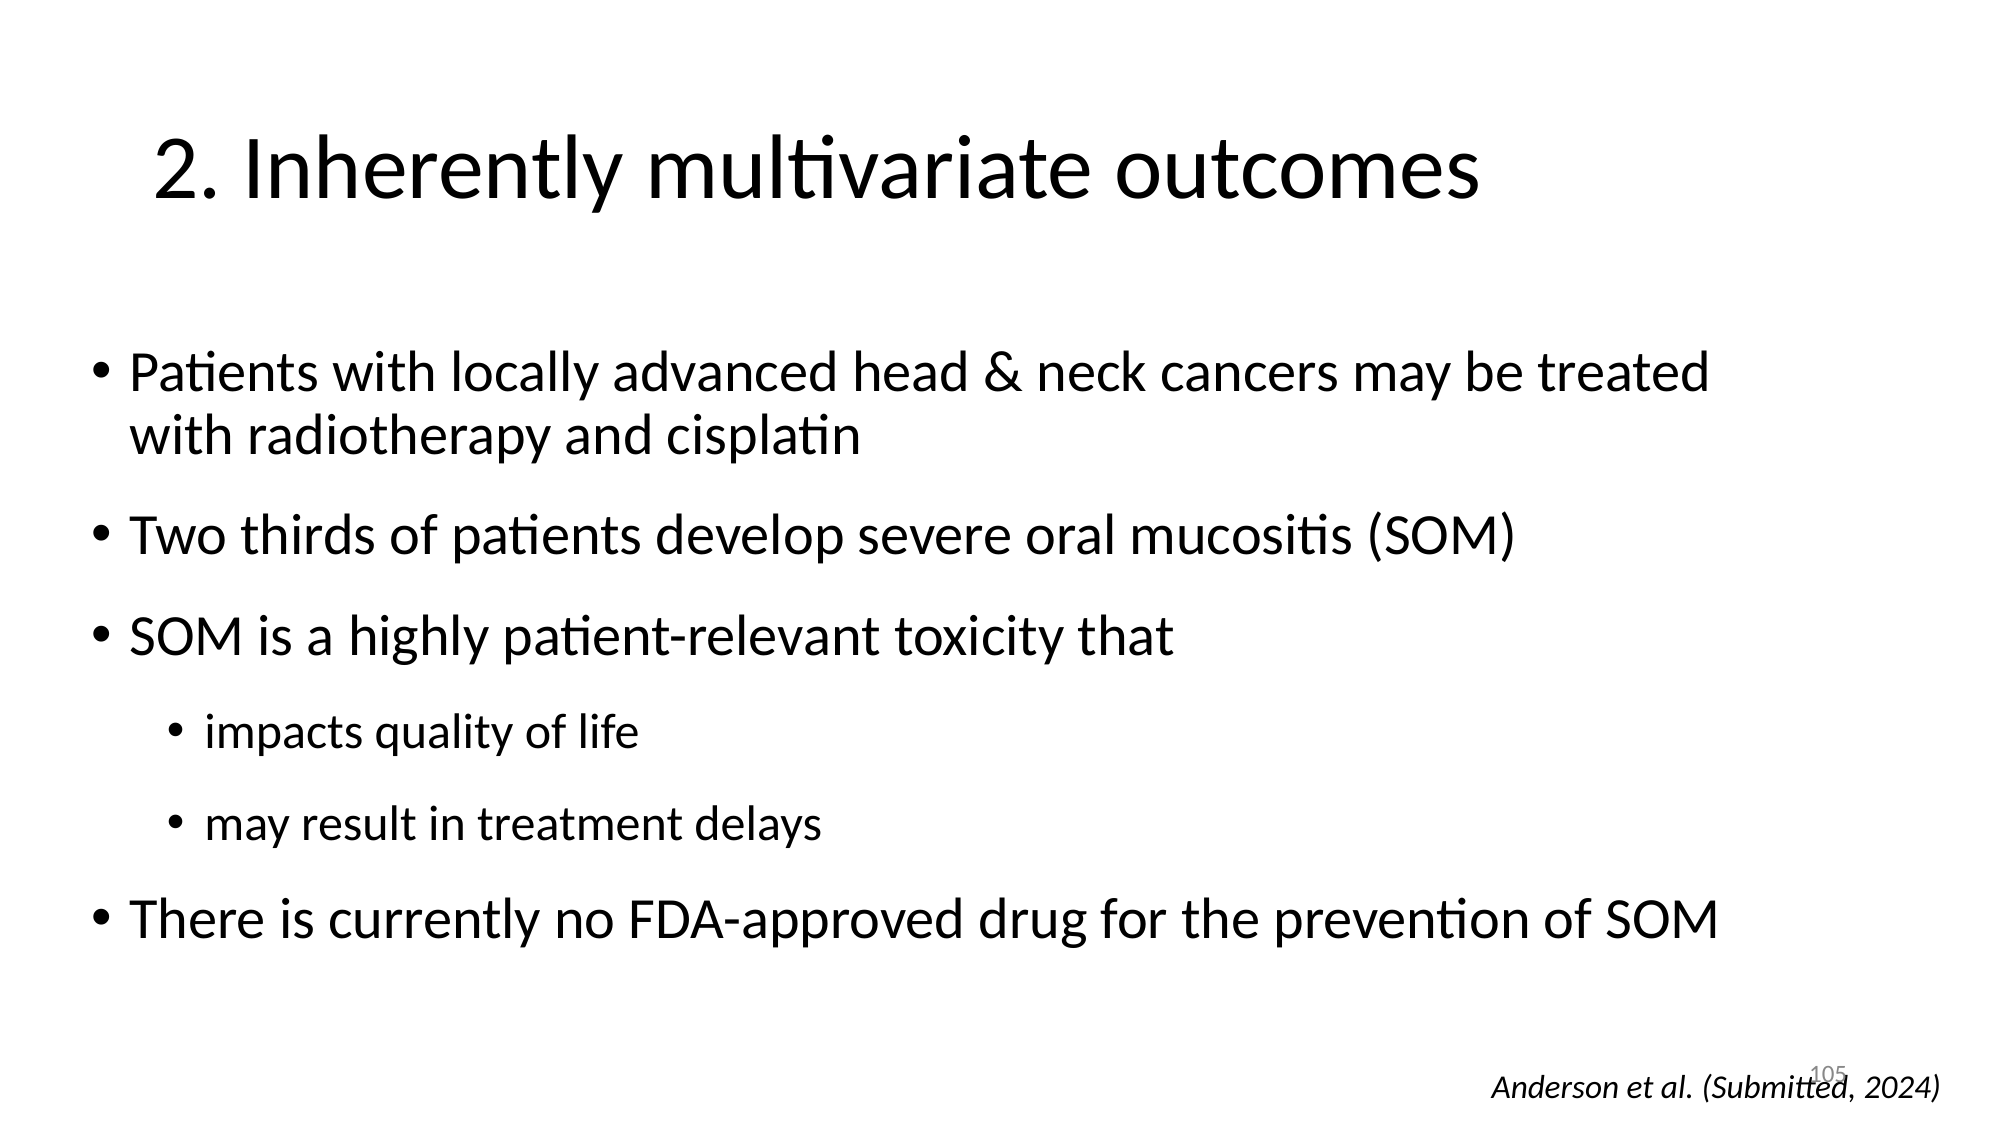

# 2. Inherently multivariate outcomes
Patients with locally advanced head & neck cancers may be treated with radiotherapy and cisplatin
Two thirds of patients develop severe oral mucositis (SOM)
SOM is a highly patient-relevant toxicity that
impacts quality of life
may result in treatment delays
There is currently no FDA-approved drug for the prevention of SOM

105
Anderson et al. (Submitted, 2024)